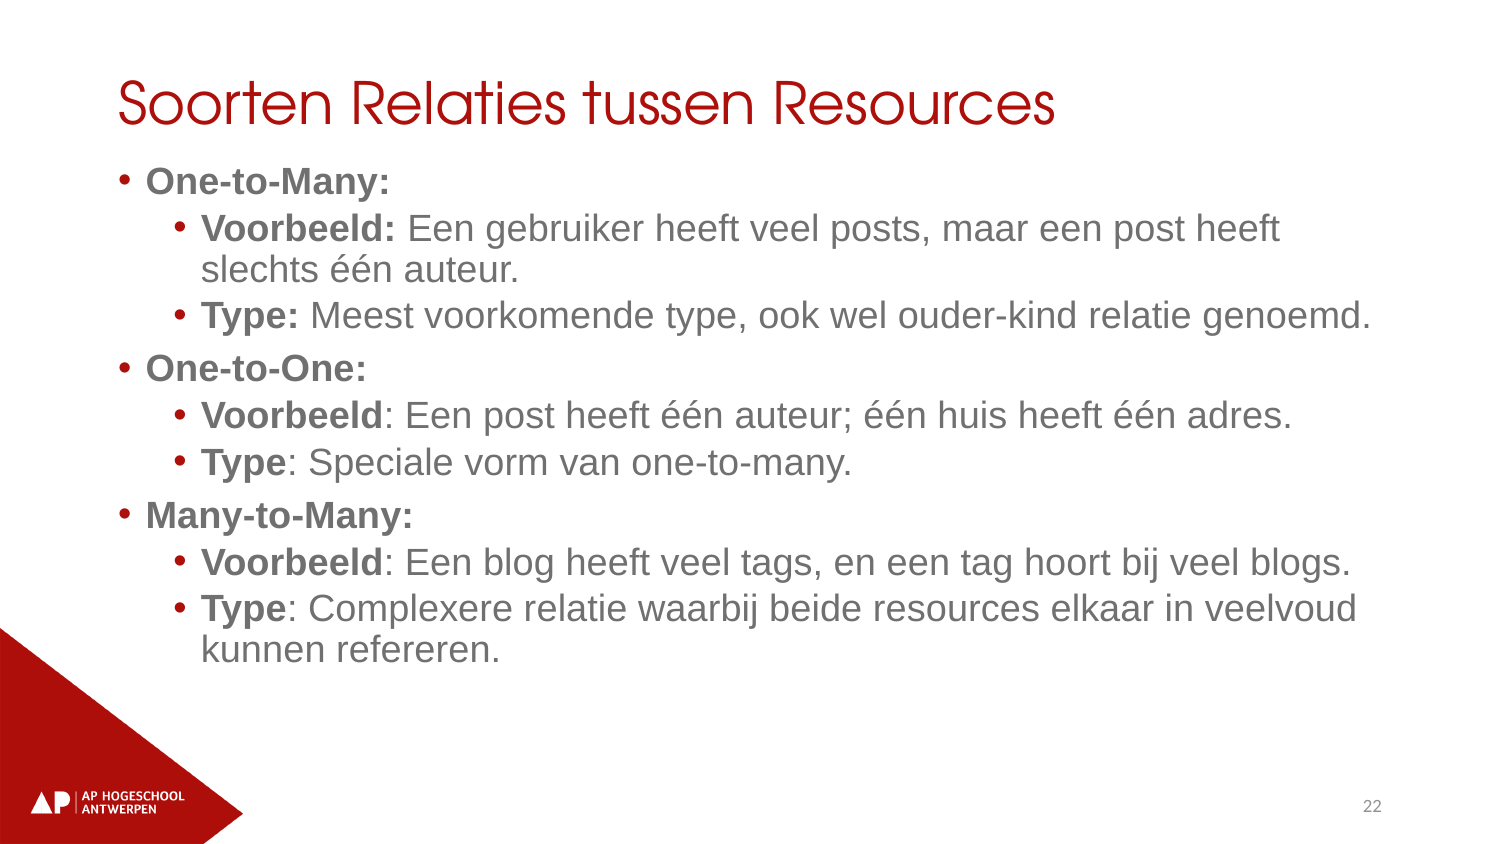

# Soorten Relaties tussen Resources
One-to-Many:
Voorbeeld: Een gebruiker heeft veel posts, maar een post heeft slechts één auteur.
Type: Meest voorkomende type, ook wel ouder-kind relatie genoemd.
One-to-One:
Voorbeeld: Een post heeft één auteur; één huis heeft één adres.
Type: Speciale vorm van one-to-many.
Many-to-Many:
Voorbeeld: Een blog heeft veel tags, en een tag hoort bij veel blogs.
Type: Complexere relatie waarbij beide resources elkaar in veelvoud kunnen refereren.
22